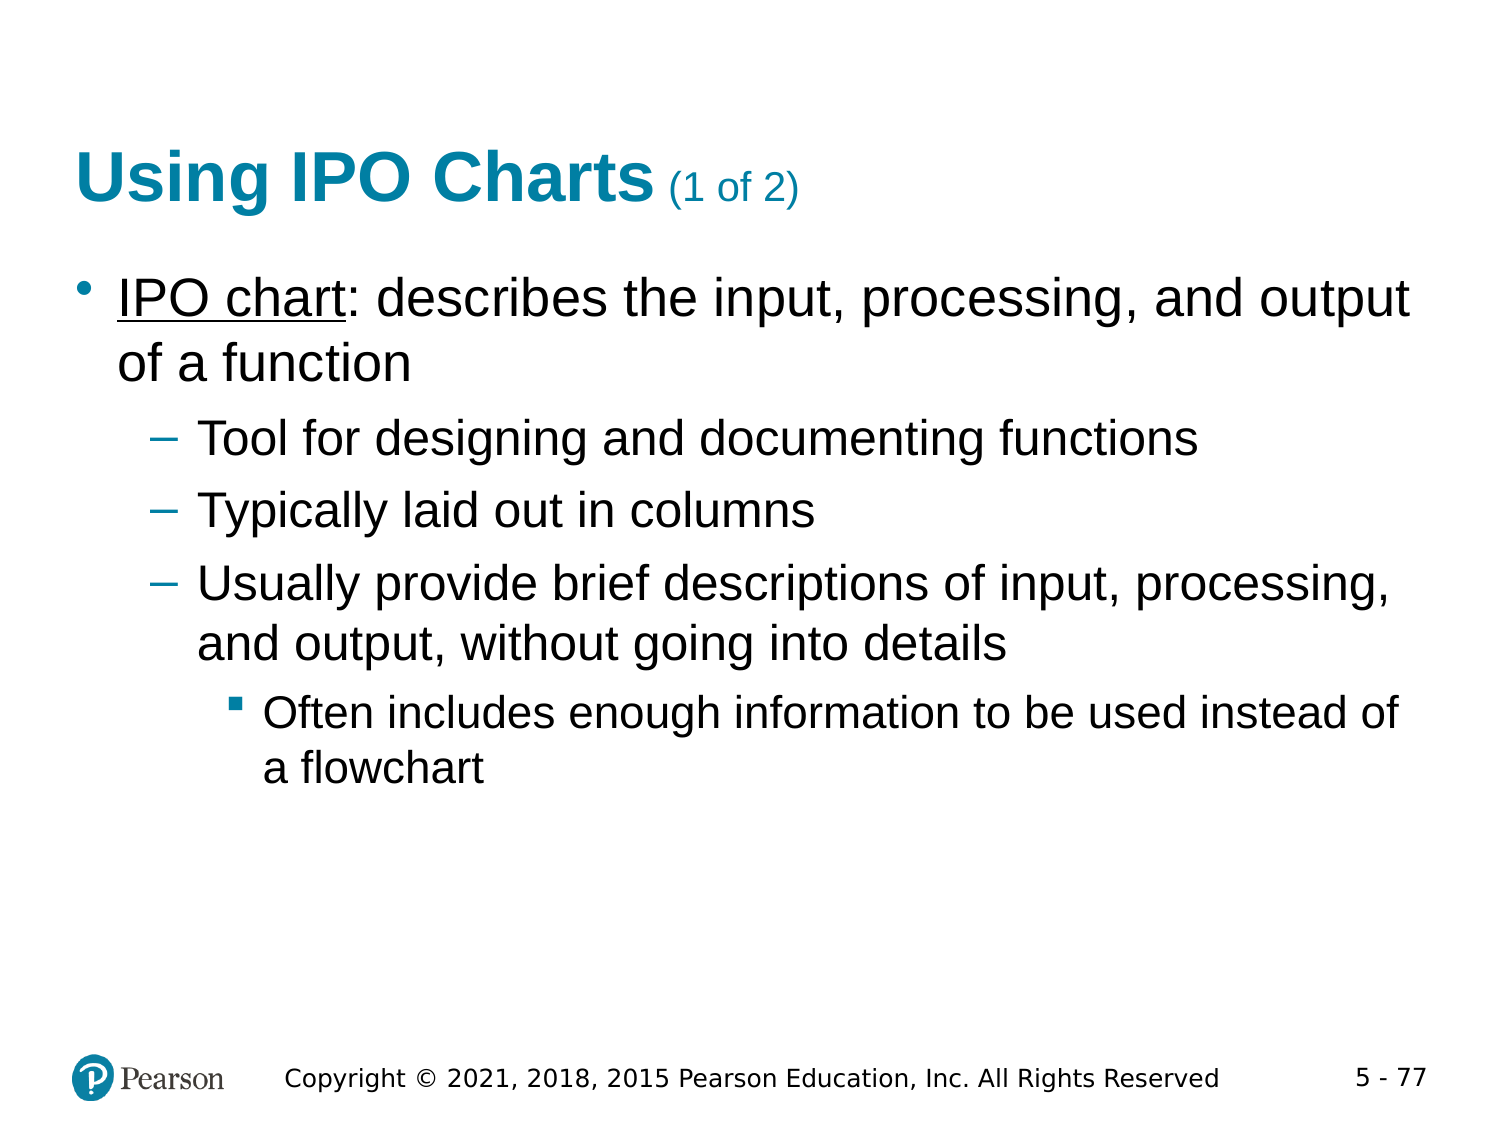

# Using IPO Charts (1 of 2)
IPO chart: describes the input, processing, and output of a function
Tool for designing and documenting functions
Typically laid out in columns
Usually provide brief descriptions of input, processing, and output, without going into details
Often includes enough information to be used instead of a flowchart